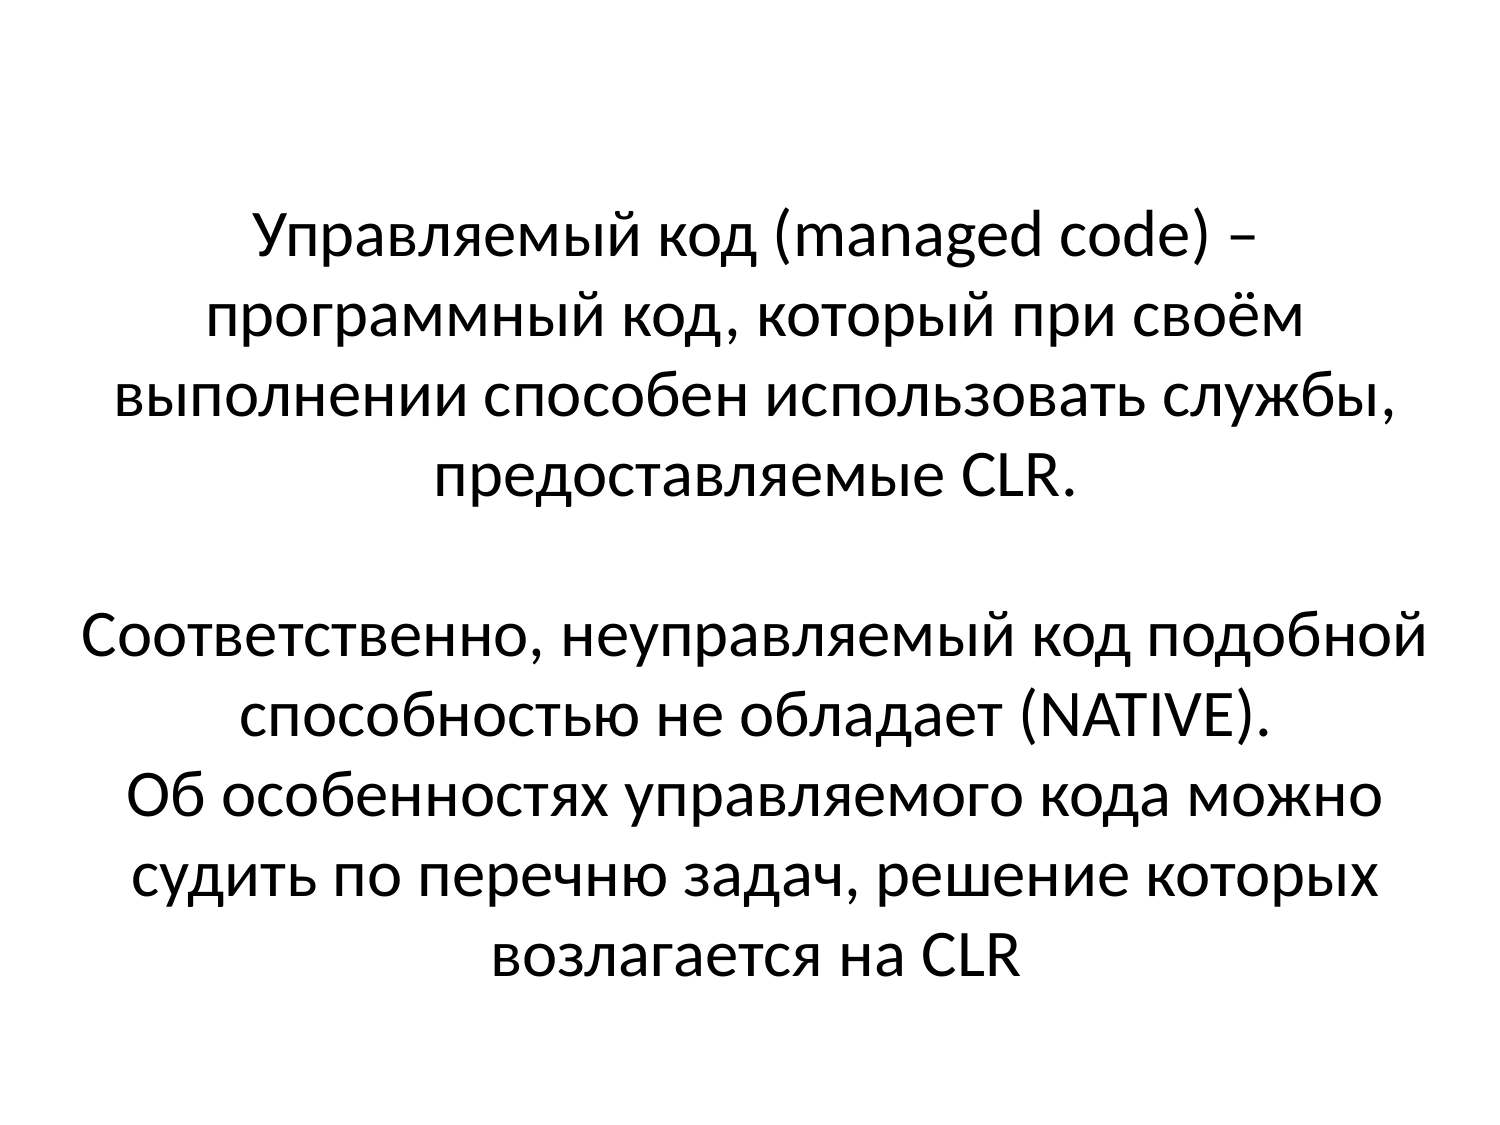

Управляемый код (managed code) – программный код, который при своём выполнении способен использовать службы, предоставляемые CLR.

Соответственно, неуправляемый код подобной способностью не обладает (NATIVE).
Об особенностях управляемого кода можно судить по перечню задач, решение которых возлагается на CLR